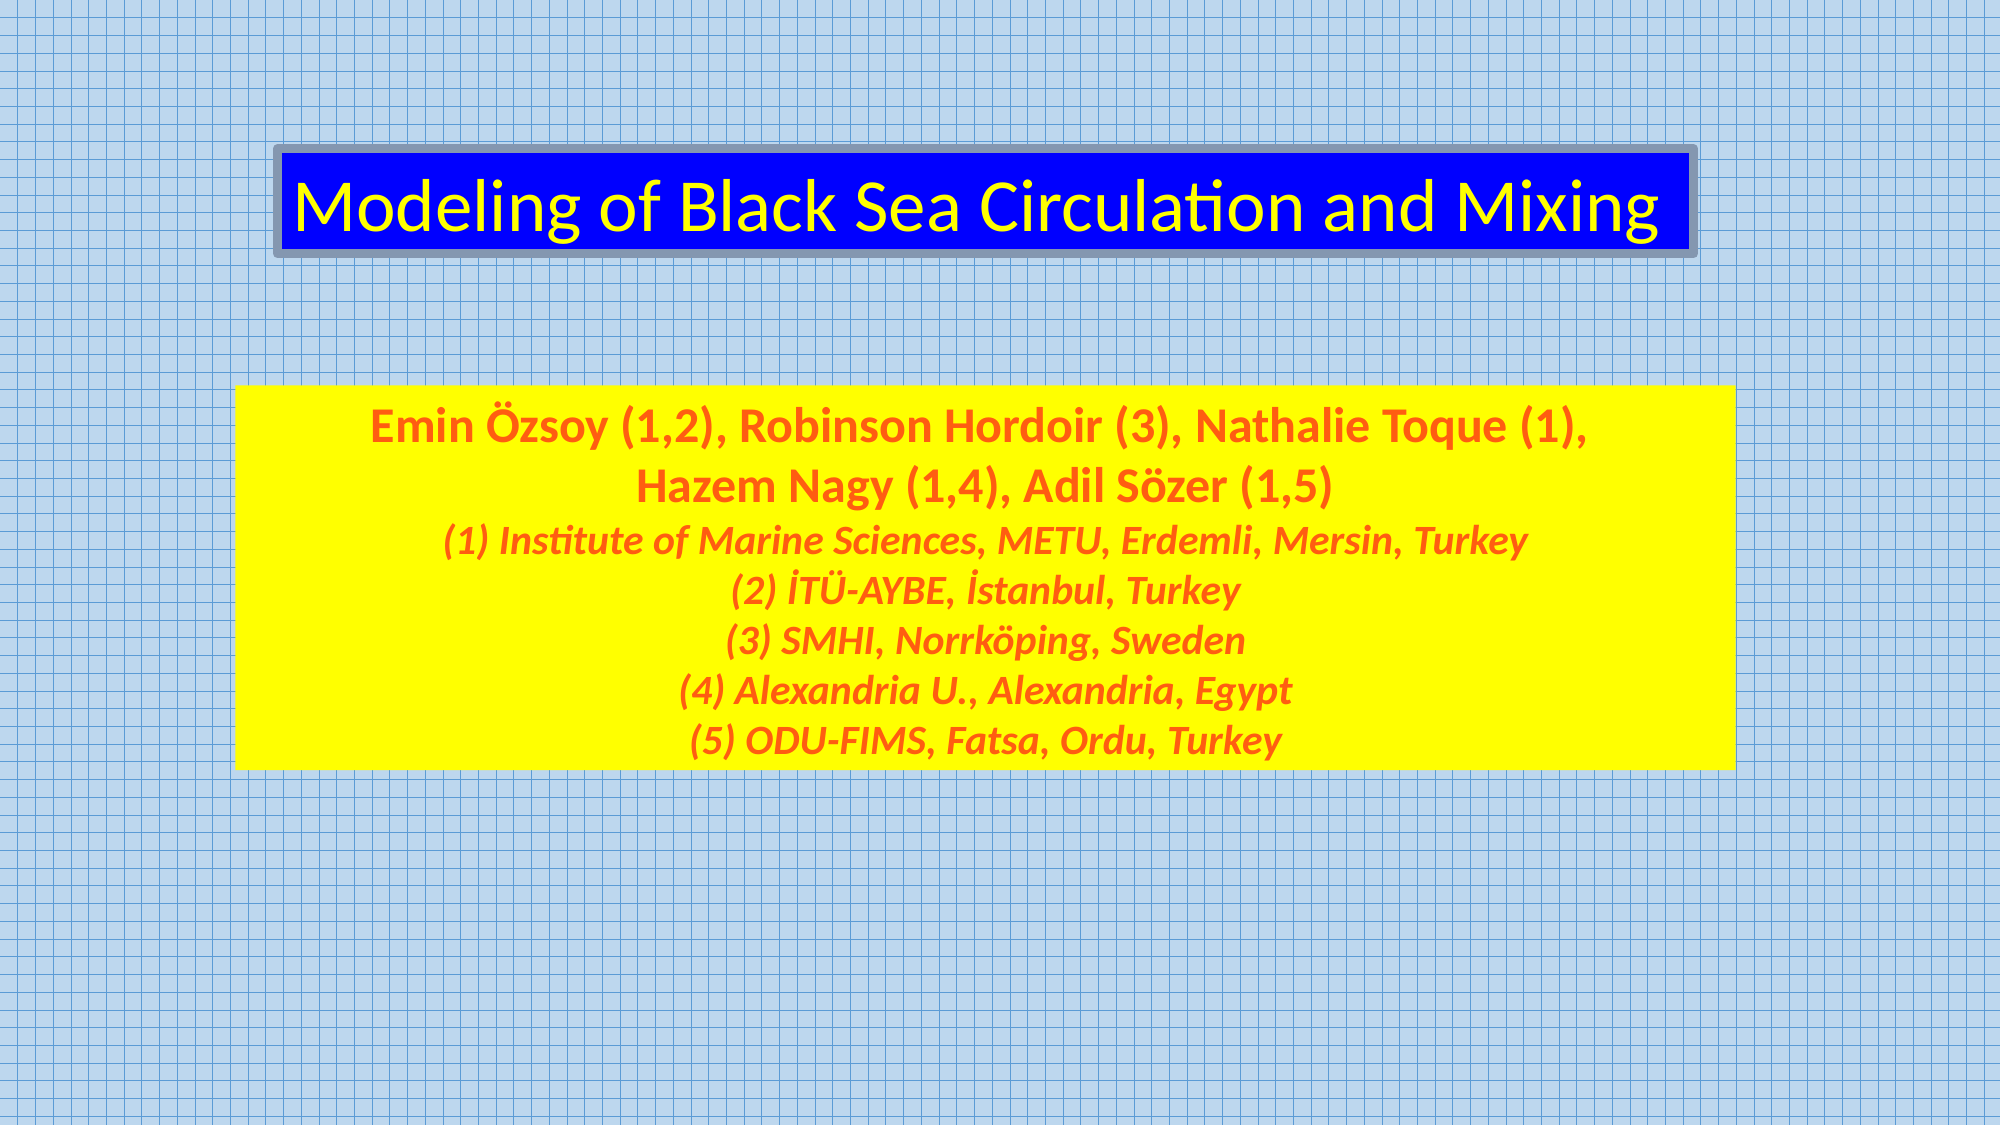

Modeling of Black Sea Circulation and Mixing
Emin Özsoy (1,2), Robinson Hordoir (3), Nathalie Toque (1),
Hazem Nagy (1,4), Adil Sözer (1,5)
(1) Institute of Marine Sciences, METU, Erdemli, Mersin, Turkey
(2) İTÜ-AYBE, İstanbul, Turkey
(3) SMHI, Norrköping, Sweden
(4) Alexandria U., Alexandria, Egypt
(5) ODU-FIMS, Fatsa, Ordu, Turkey